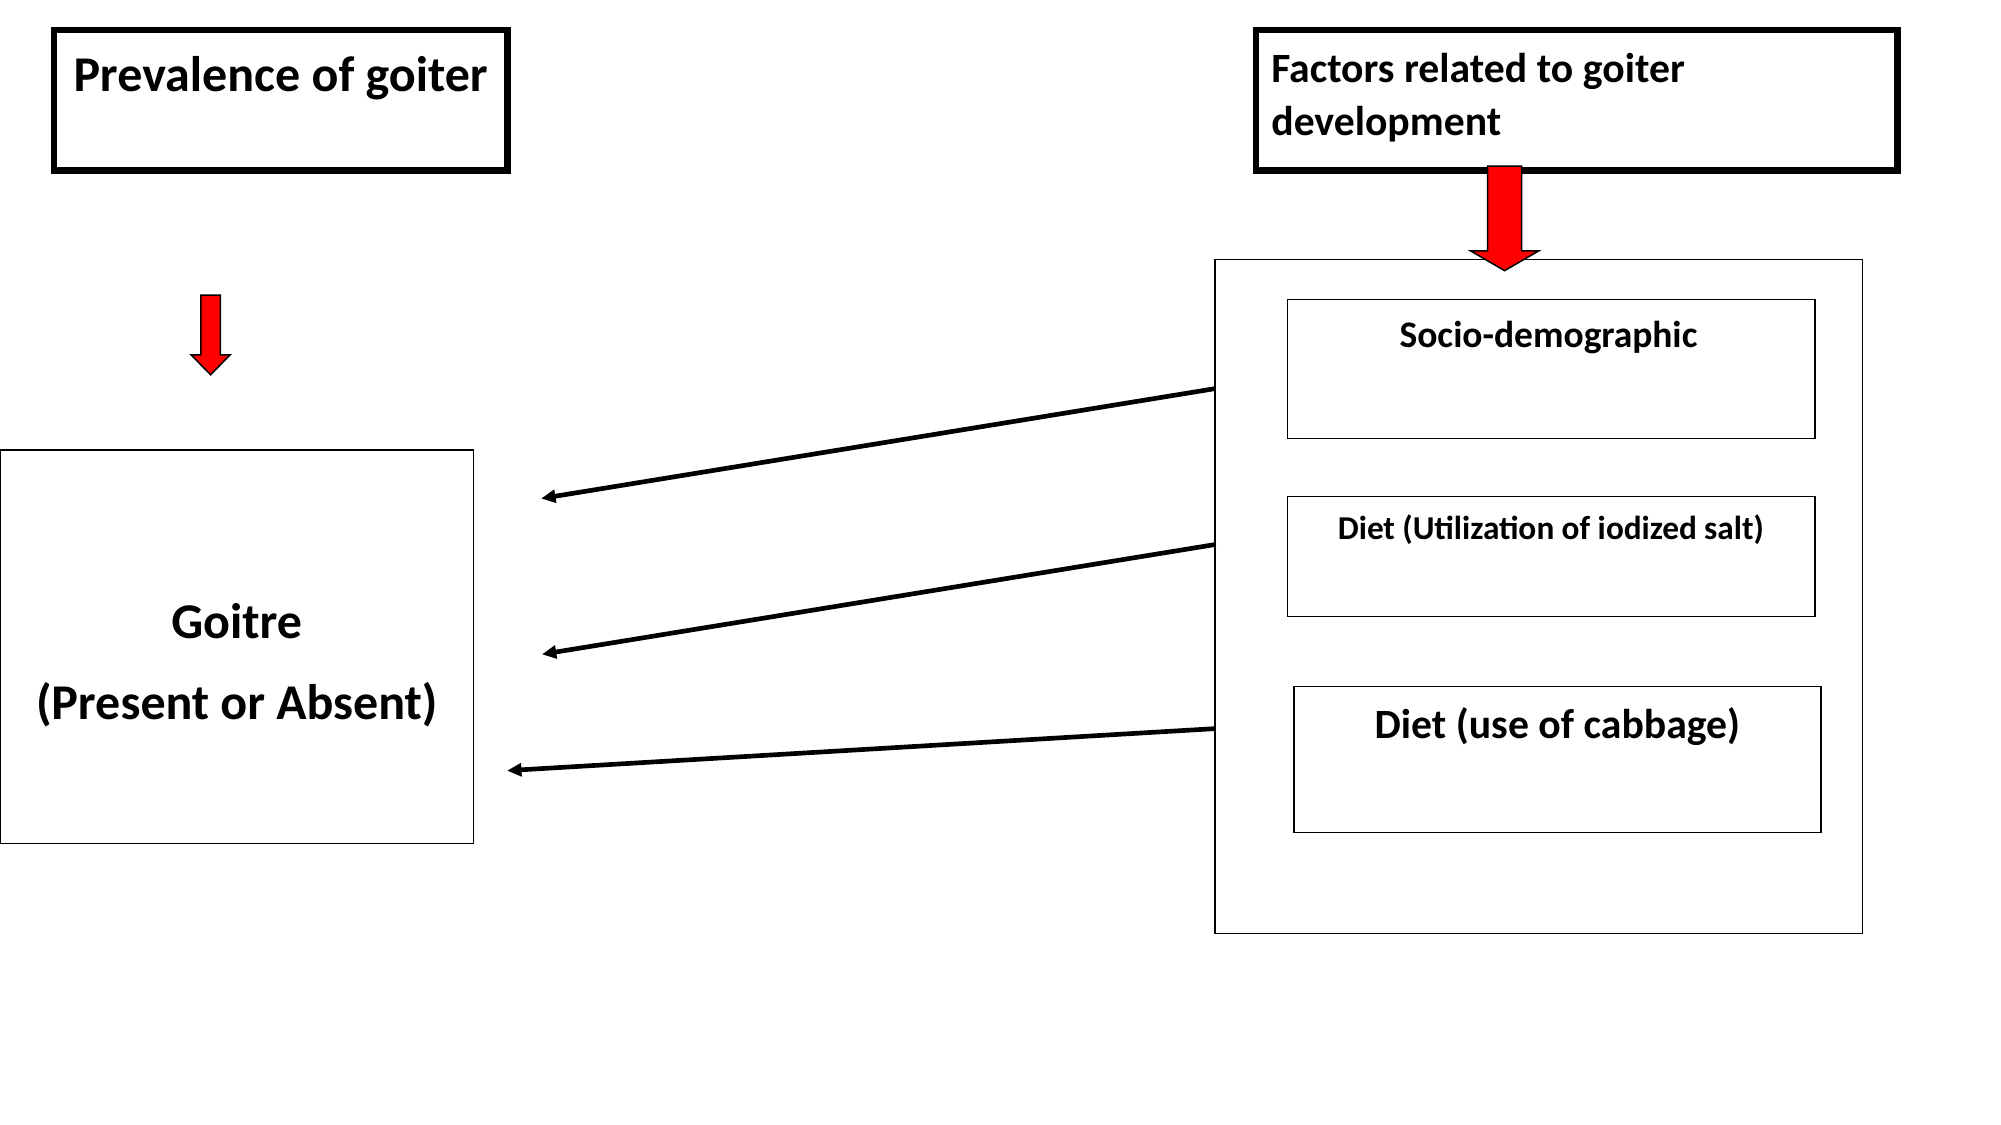

Factors related to goiter development
Prevalence of goiter

Socio-demographic

Goitre
(Present or Absent)

Diet (Utilization of iodized salt)

Diet (use of cabbage)